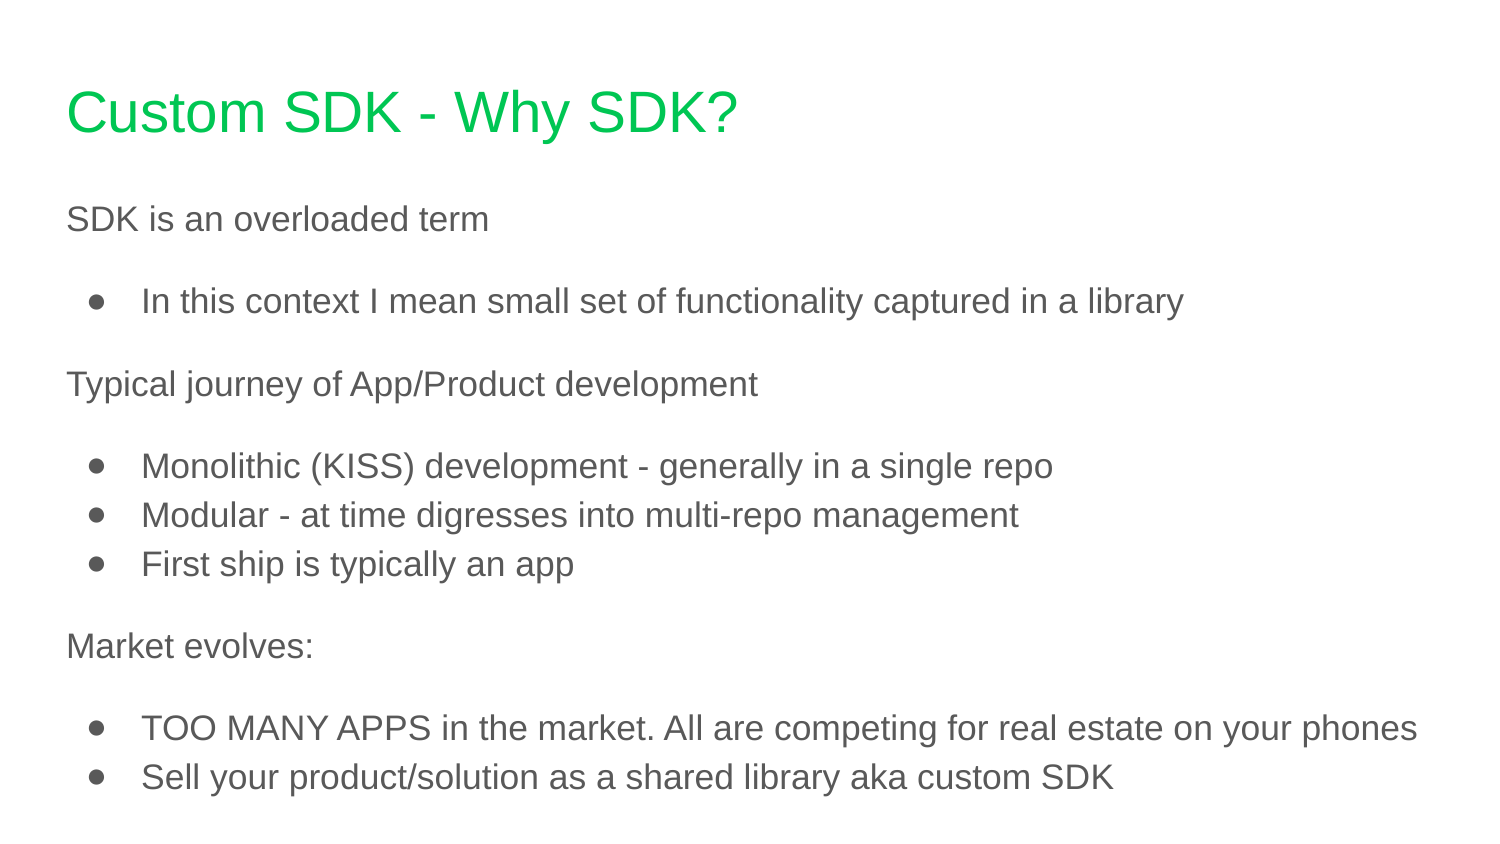

# Custom SDK - Why SDK?
SDK is an overloaded term
In this context I mean small set of functionality captured in a library
Typical journey of App/Product development
Monolithic (KISS) development - generally in a single repo
Modular - at time digresses into multi-repo management
First ship is typically an app
Market evolves:
TOO MANY APPS in the market. All are competing for real estate on your phones
Sell your product/solution as a shared library aka custom SDK